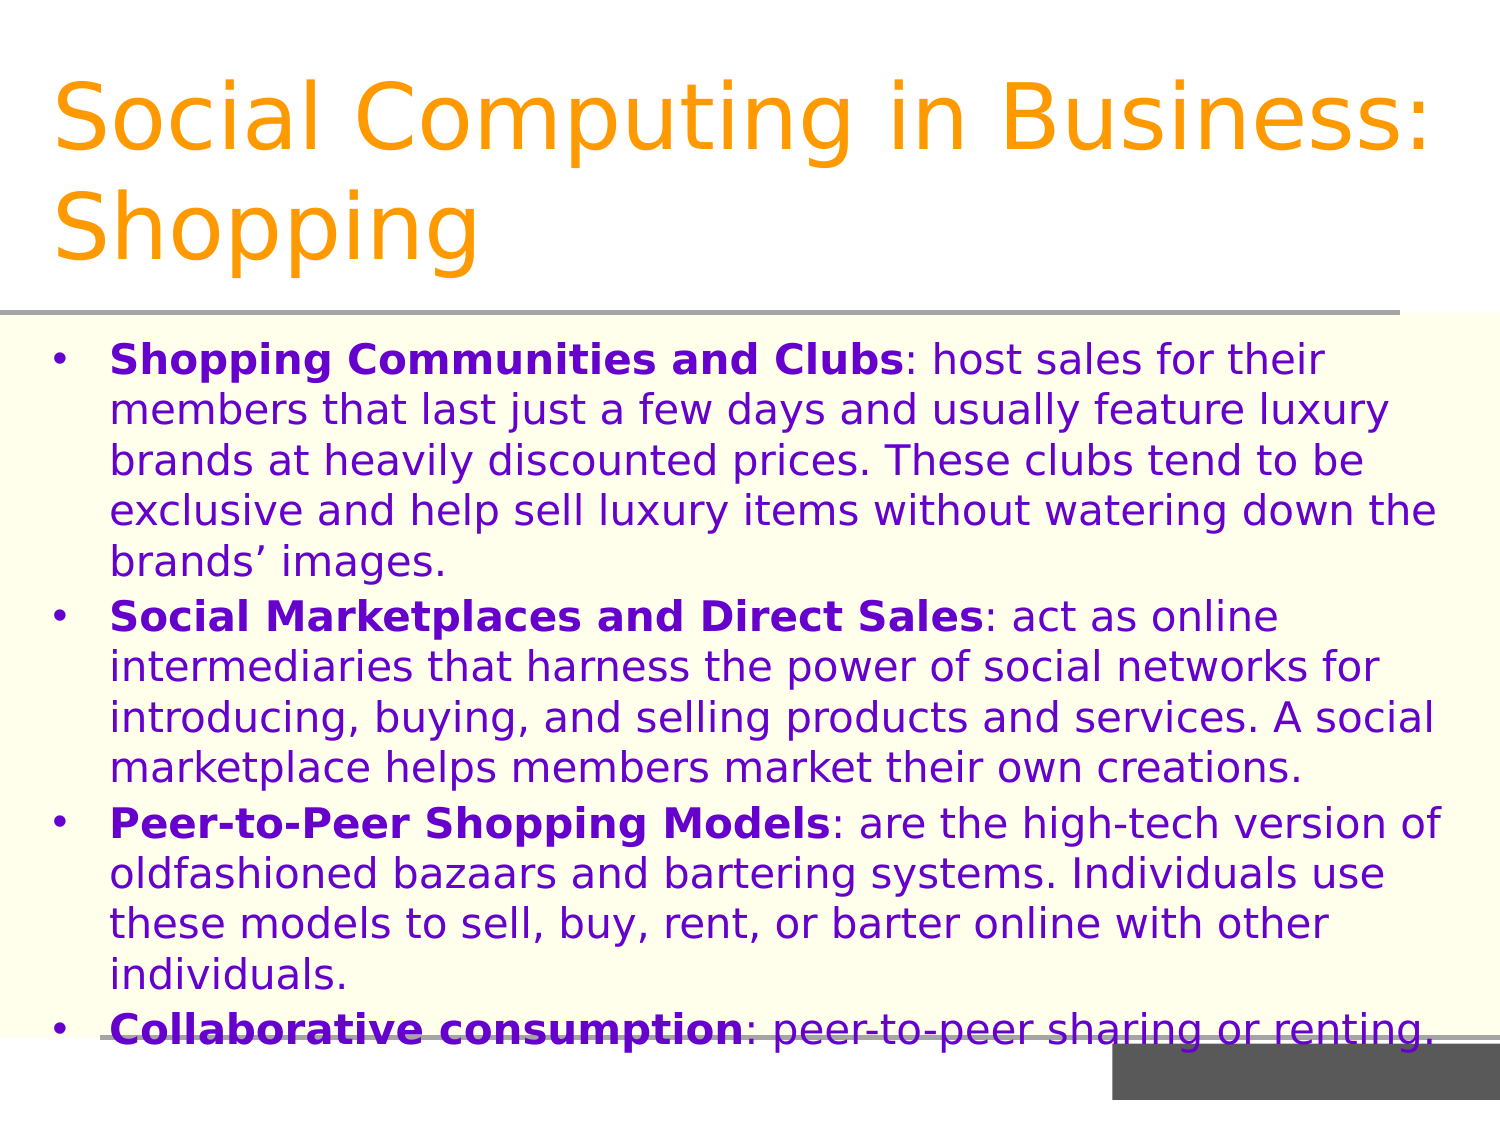

Social Computing in Business: Shopping
Shopping Communities and Clubs: host sales for their members that last just a few days and usually feature luxury brands at heavily discounted prices. These clubs tend to be exclusive and help sell luxury items without watering down the brands’ images.
Social Marketplaces and Direct Sales: act as online intermediaries that harness the power of social networks for introducing, buying, and selling products and services. A social marketplace helps members market their own creations.
Peer-to-Peer Shopping Models: are the high-tech version of oldfashioned bazaars and bartering systems. Individuals use these models to sell, buy, rent, or barter online with other individuals.
Collaborative consumption: peer-to-peer sharing or renting.